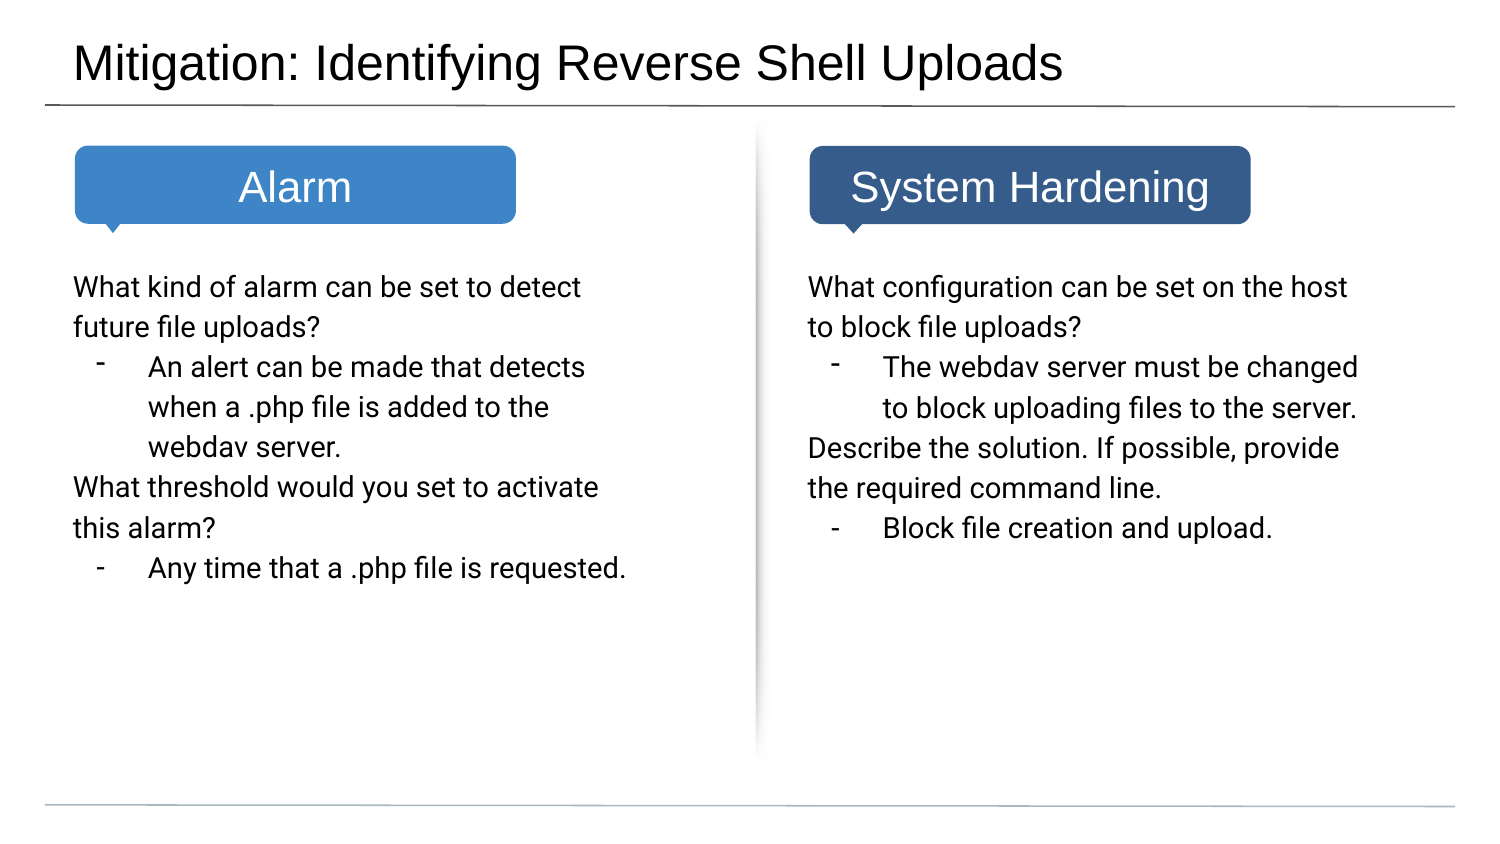

# Mitigation: Identifying Reverse Shell Uploads
What kind of alarm can be set to detect future file uploads?
An alert can be made that detects when a .php file is added to the webdav server.
What threshold would you set to activate this alarm?
Any time that a .php file is requested.

What configuration can be set on the host to block file uploads?
The webdav server must be changed to block uploading files to the server.
Describe the solution. If possible, provide the required command line.
Block file creation and upload.